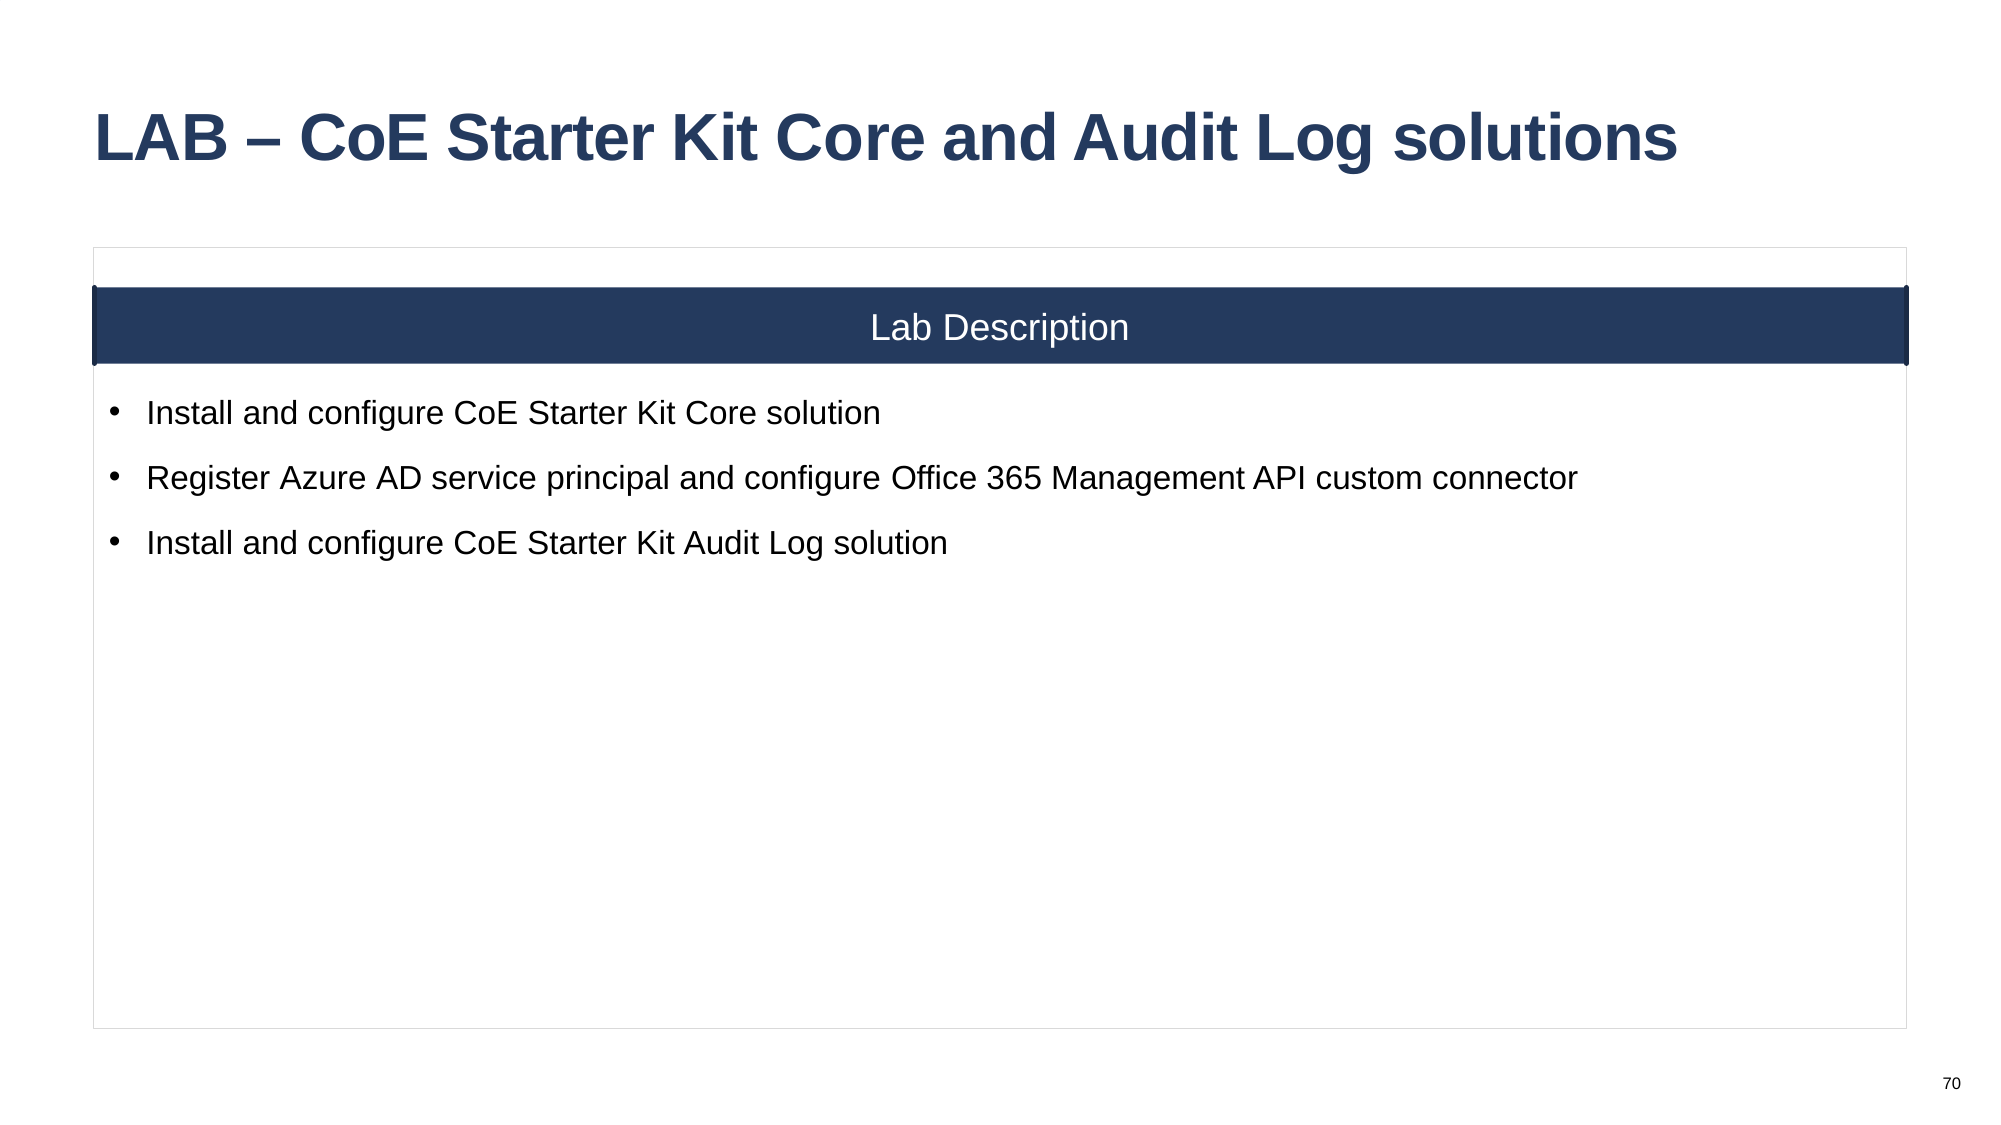

# LAB – CoE Starter Kit Core and Audit Log solutions

Lab Description
Install and configure CoE Starter Kit Core solution
Register Azure AD service principal and configure Office 365 Management API custom connector
Install and configure CoE Starter Kit Audit Log solution

70